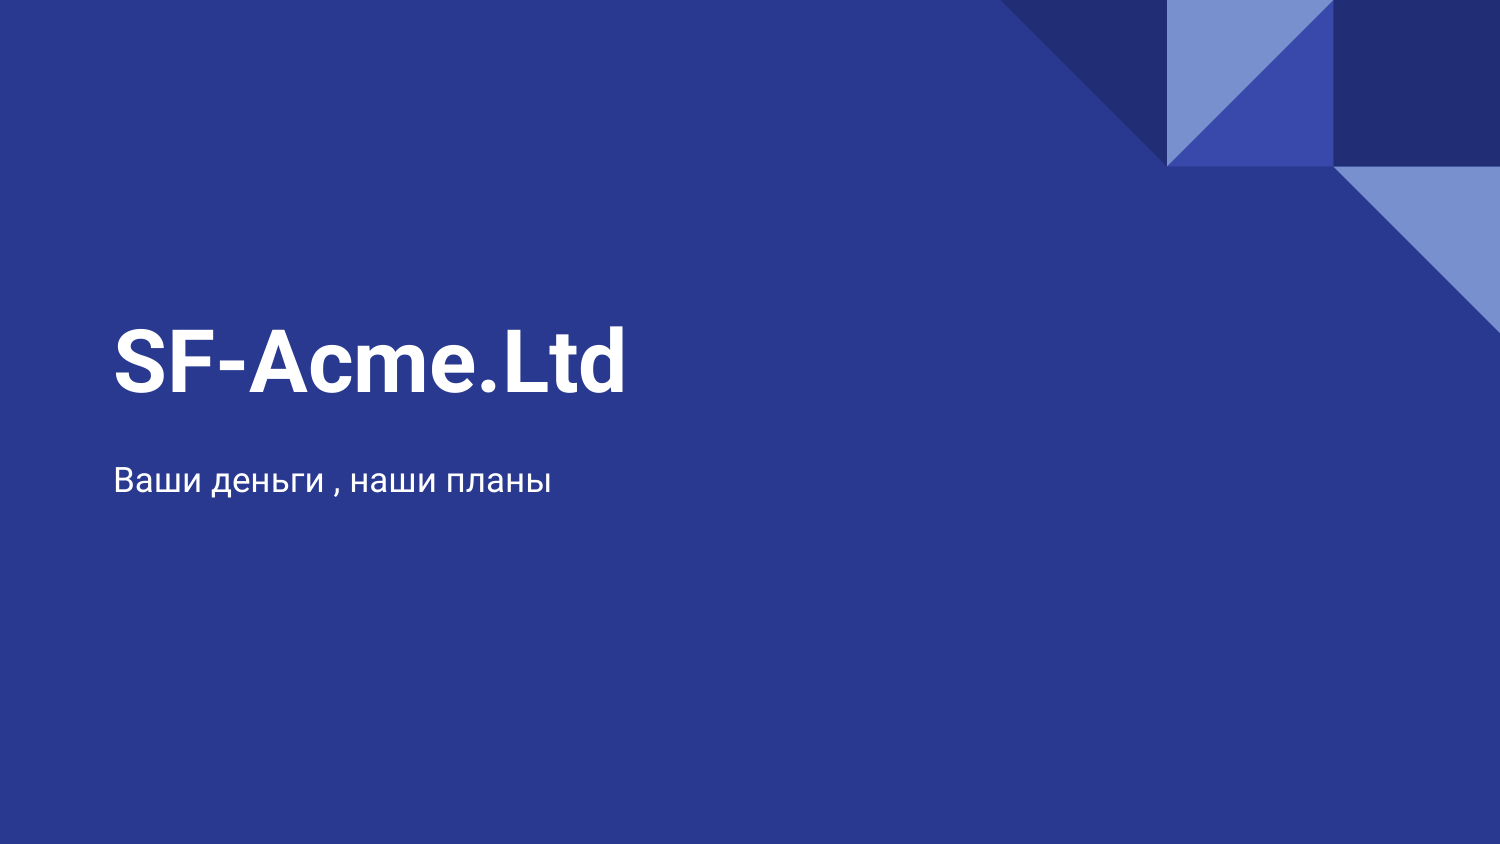

# SF-Acme.Ltd
Ваши деньги , наши планы